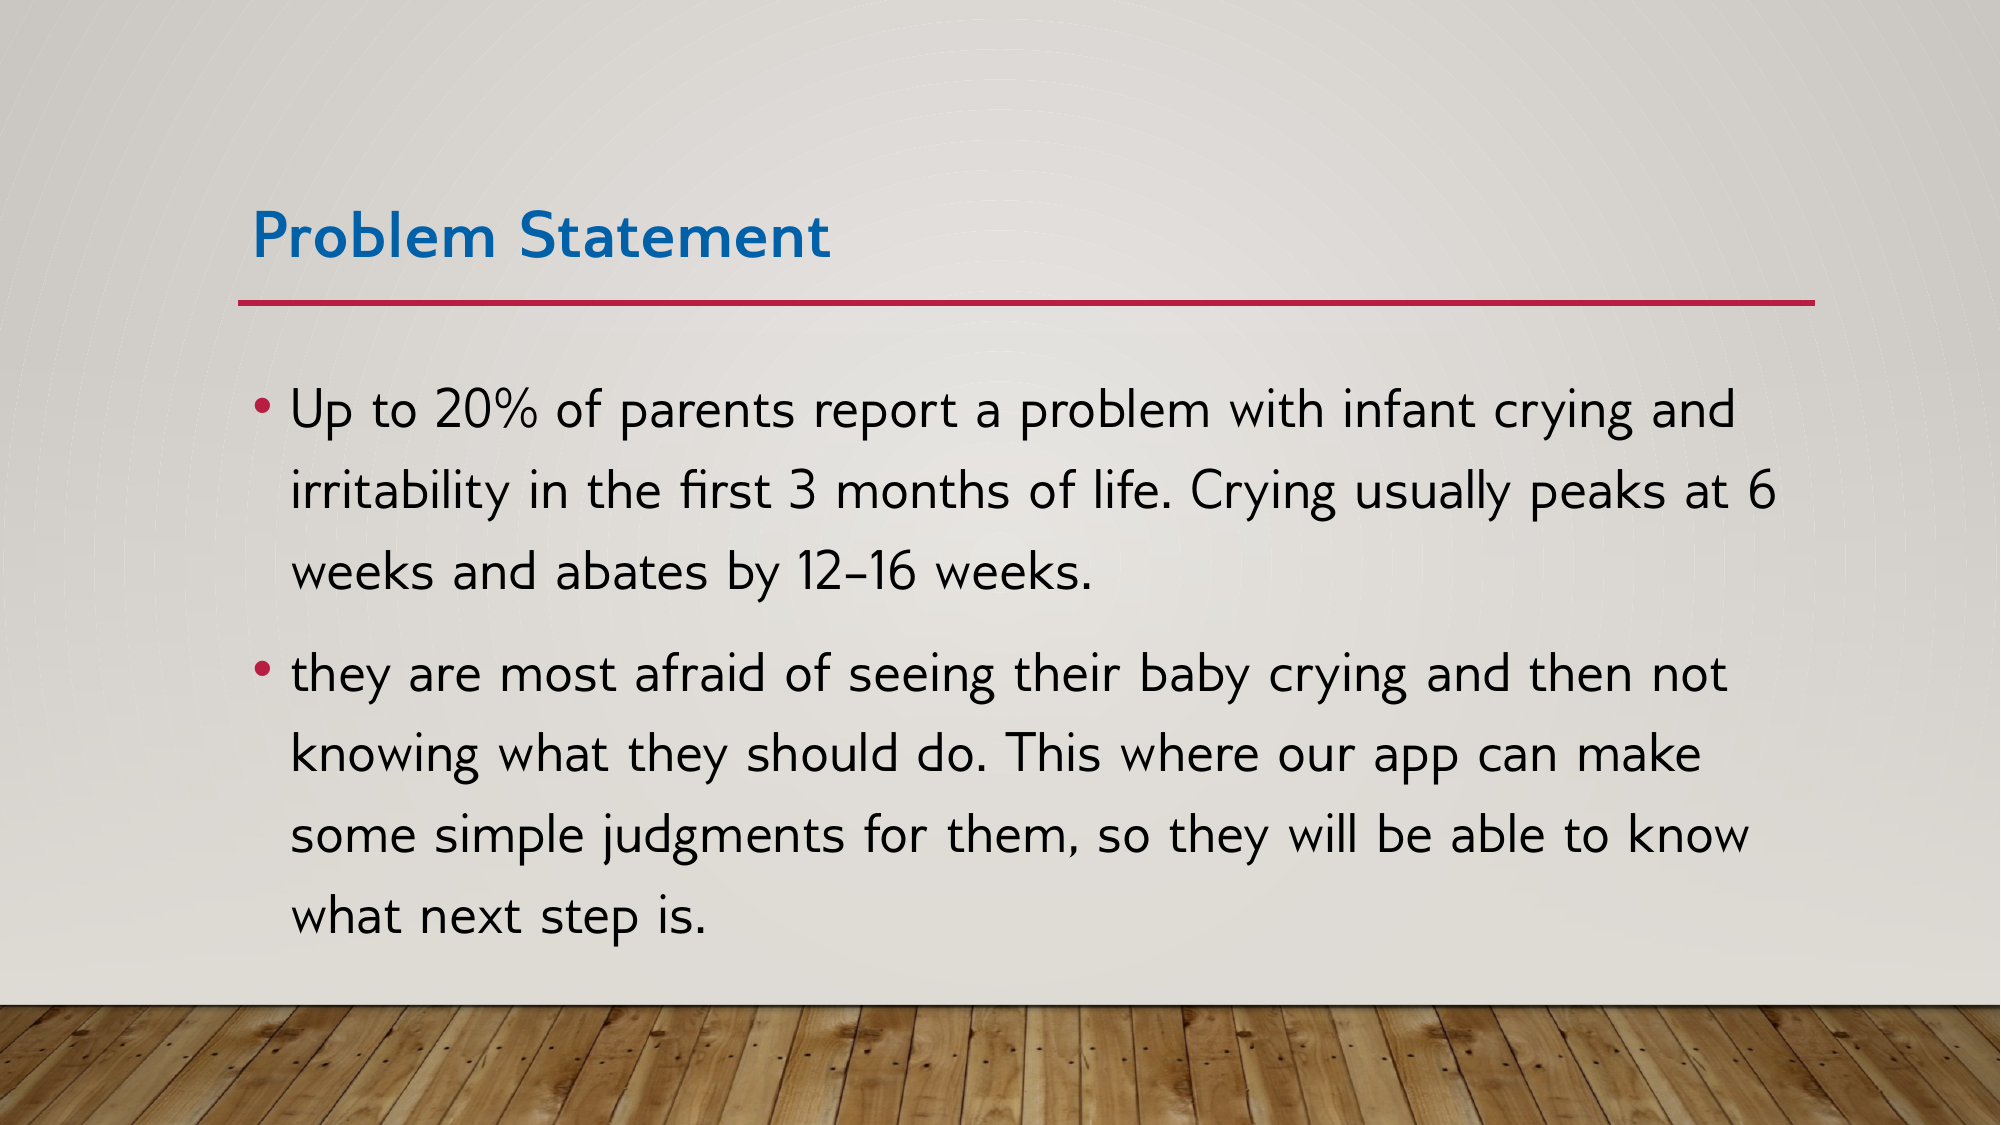

# Problem Statement
Up to 20% of parents report a problem with infant crying and irritability in the first 3 months of life. Crying usually peaks at 6 weeks and abates by 12–16 weeks.
they are most afraid of seeing their baby crying and then not knowing what they should do. This where our app can make some simple judgments for them, so they will be able to know what next step is.